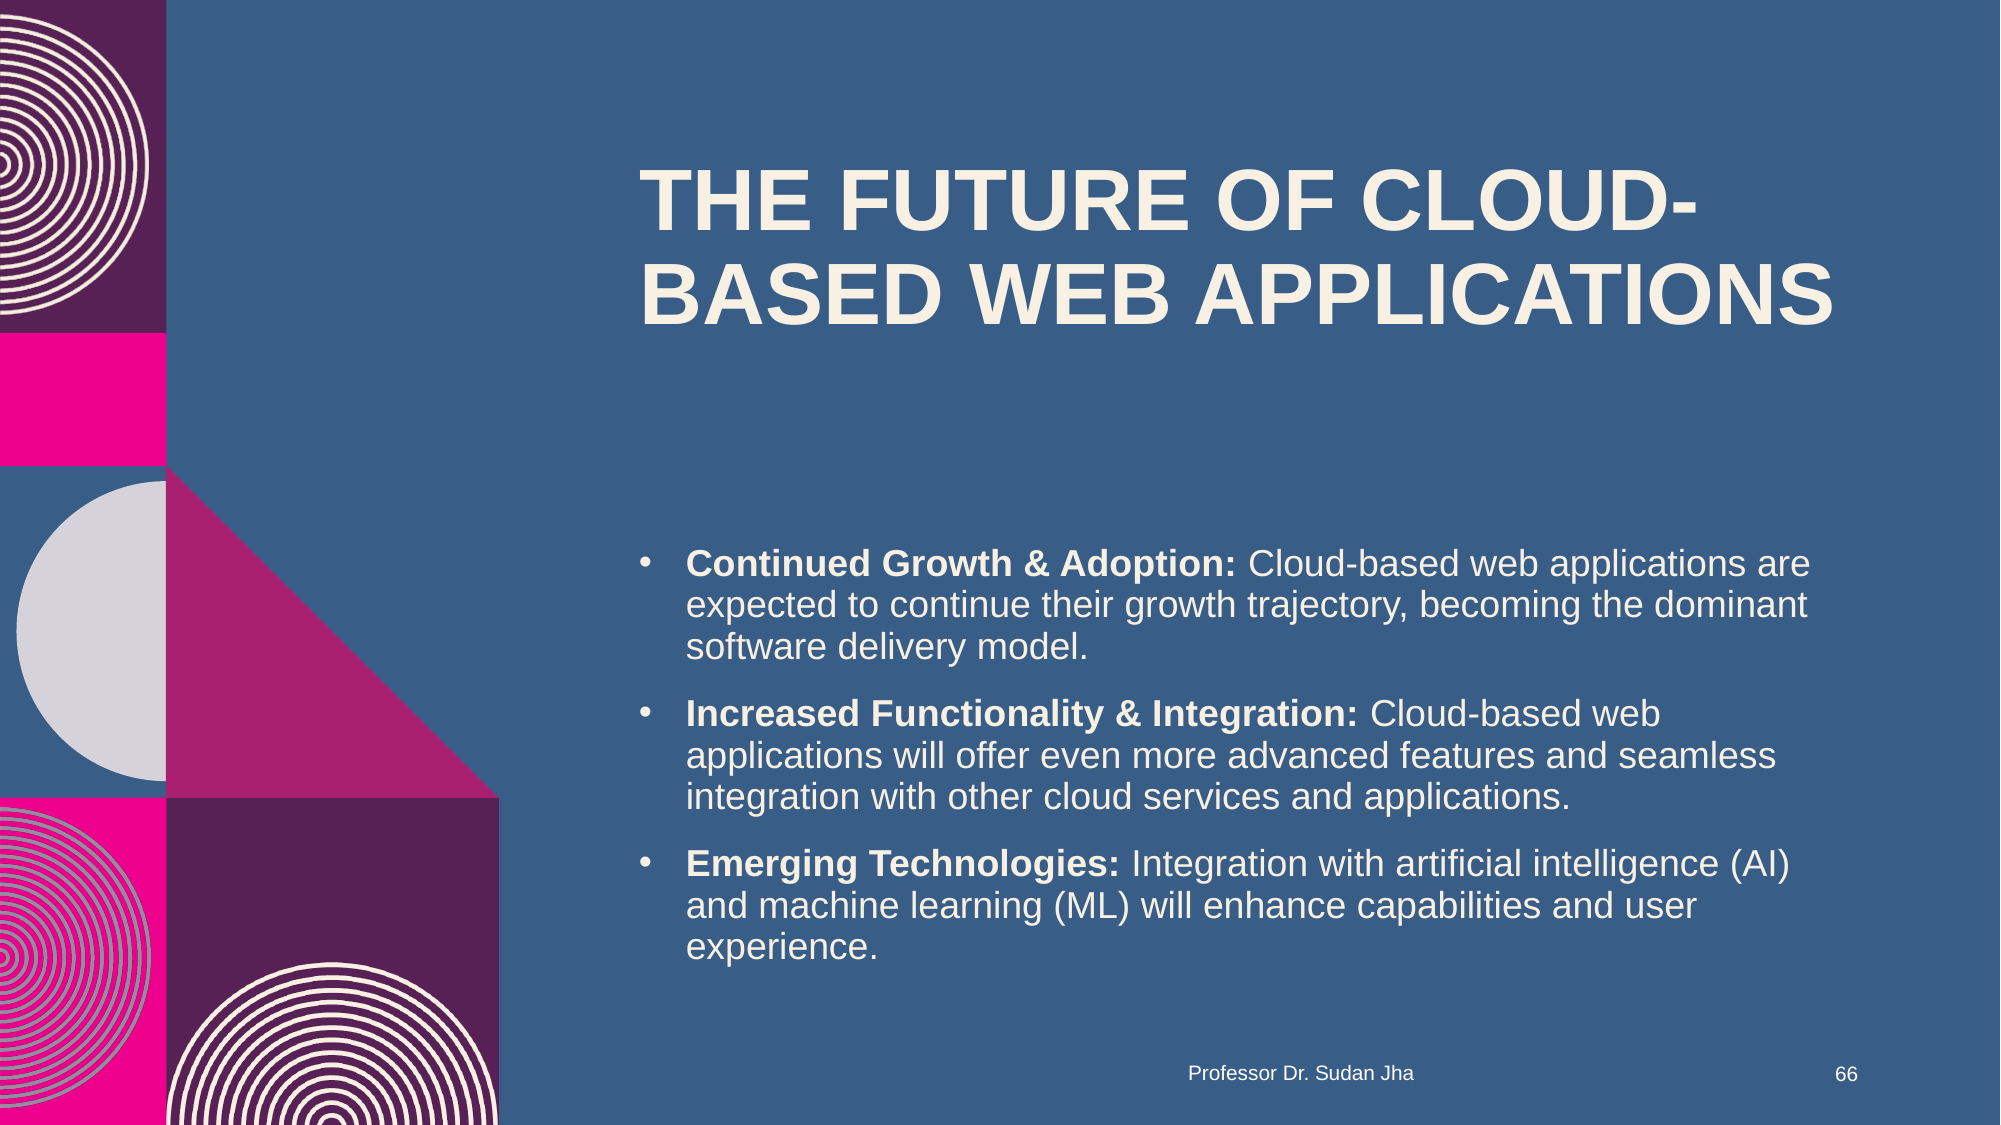

# The Future of Cloud-Based Web Applications
Continued Growth & Adoption: Cloud-based web applications are expected to continue their growth trajectory, becoming the dominant software delivery model.
Increased Functionality & Integration: Cloud-based web applications will offer even more advanced features and seamless integration with other cloud services and applications.
Emerging Technologies: Integration with artificial intelligence (AI) and machine learning (ML) will enhance capabilities and user experience.

Professor Dr. Sudan Jha
66